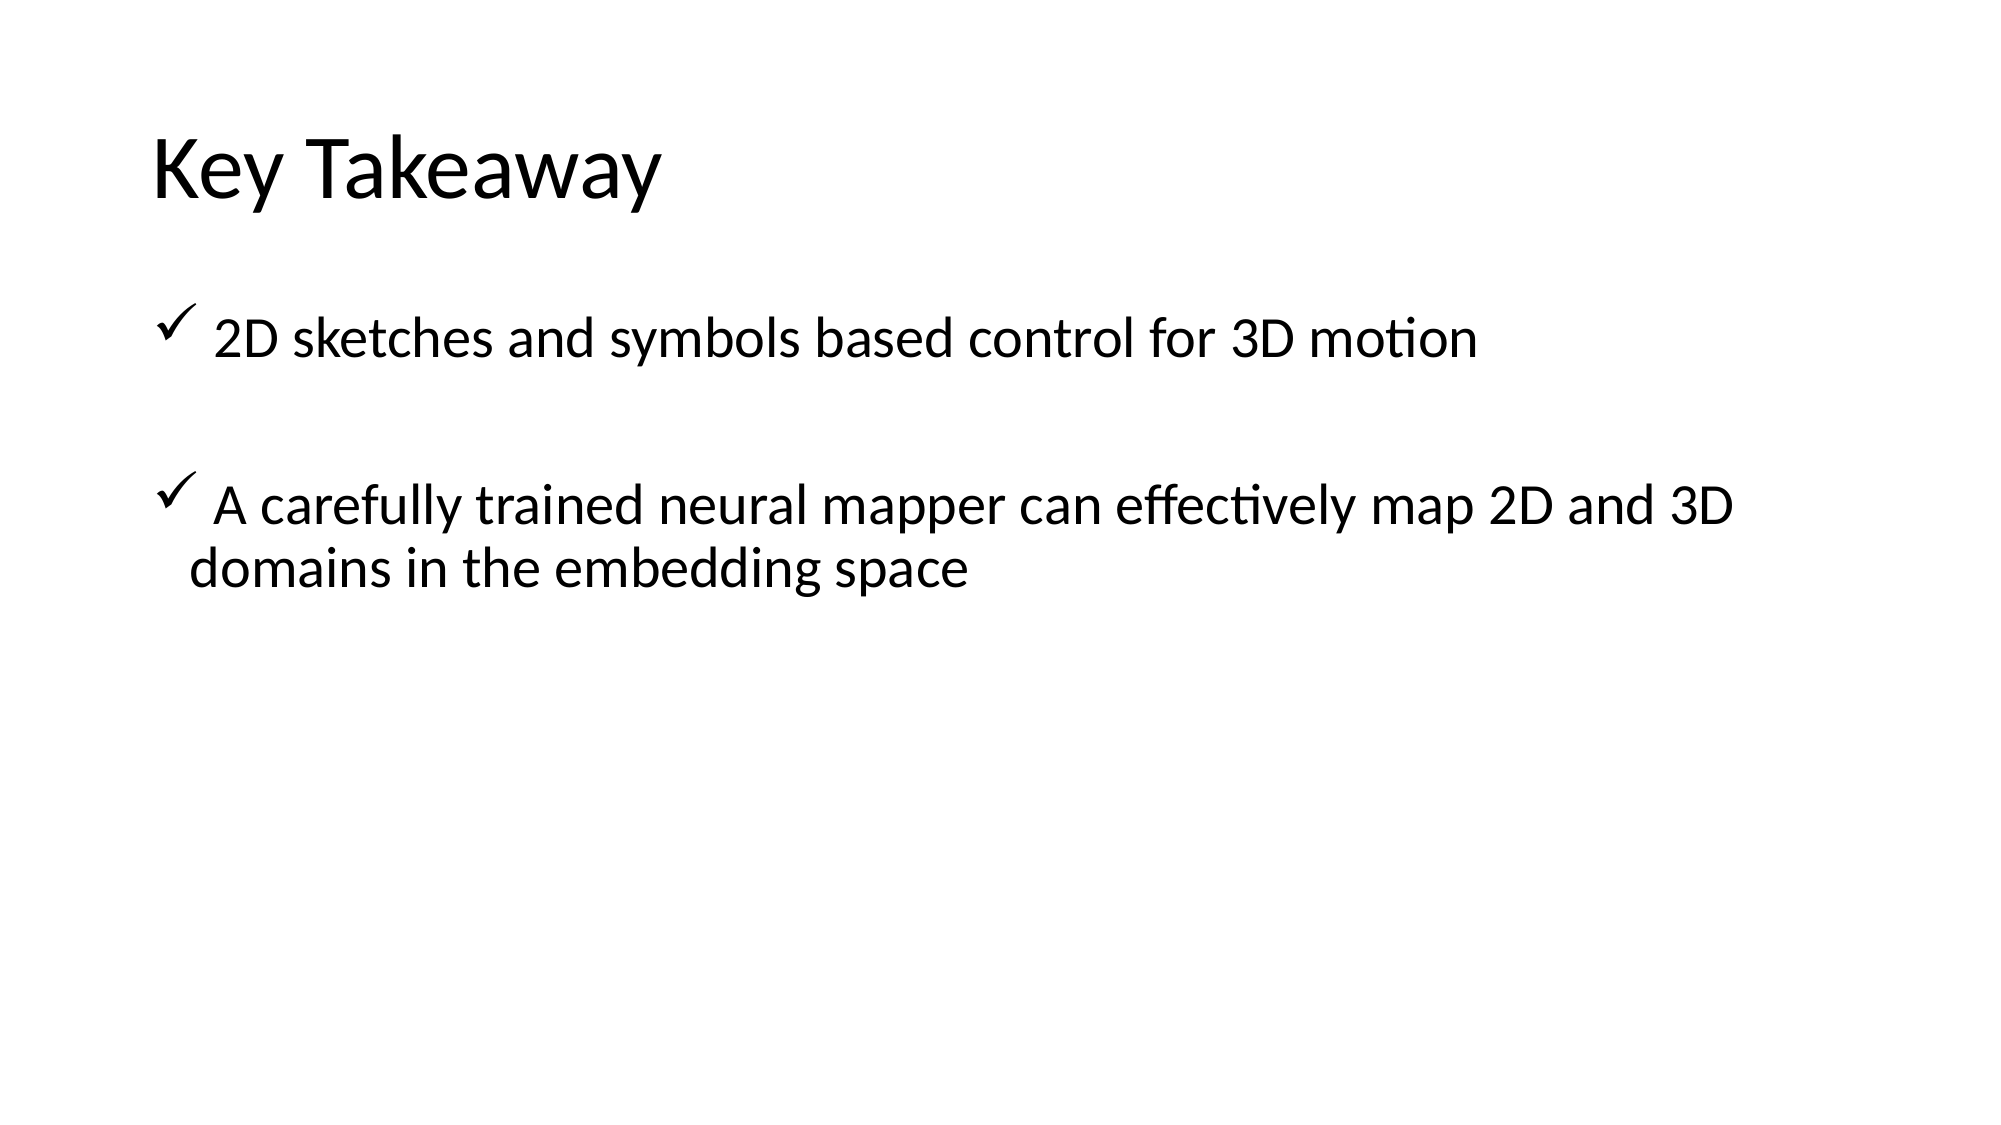

# Key Takeaway
 2D sketches and symbols based control for 3D motion

 A carefully trained neural mapper can effectively map 2D and 3D domains in the embedding space